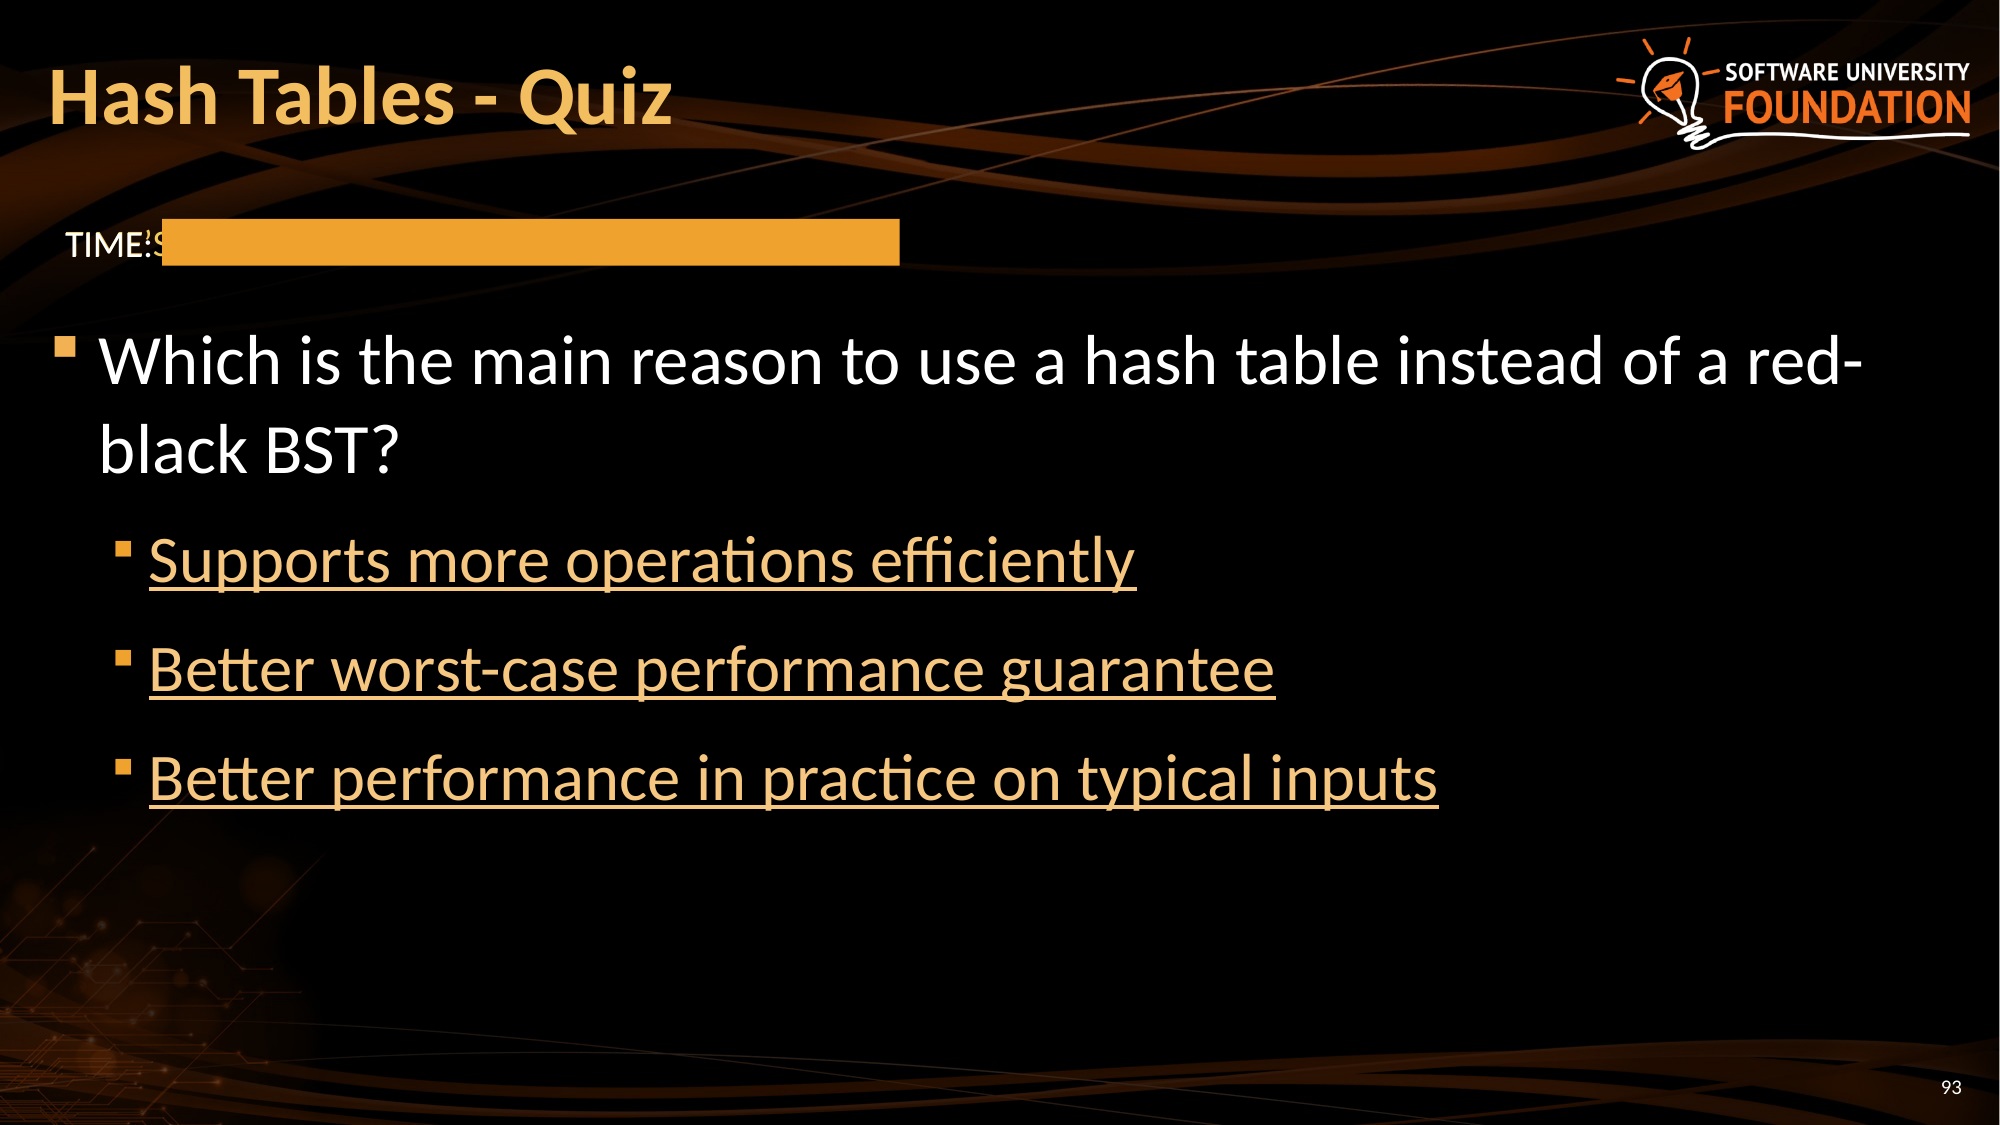

# Hash Tables - Quiz
TIME’S UP!
TIME:
Which is the main reason to use a hash table instead of a red-black BST?
Supports more operations efficiently
Better worst-case performance guarantee
Better performance in practice on typical inputs
93